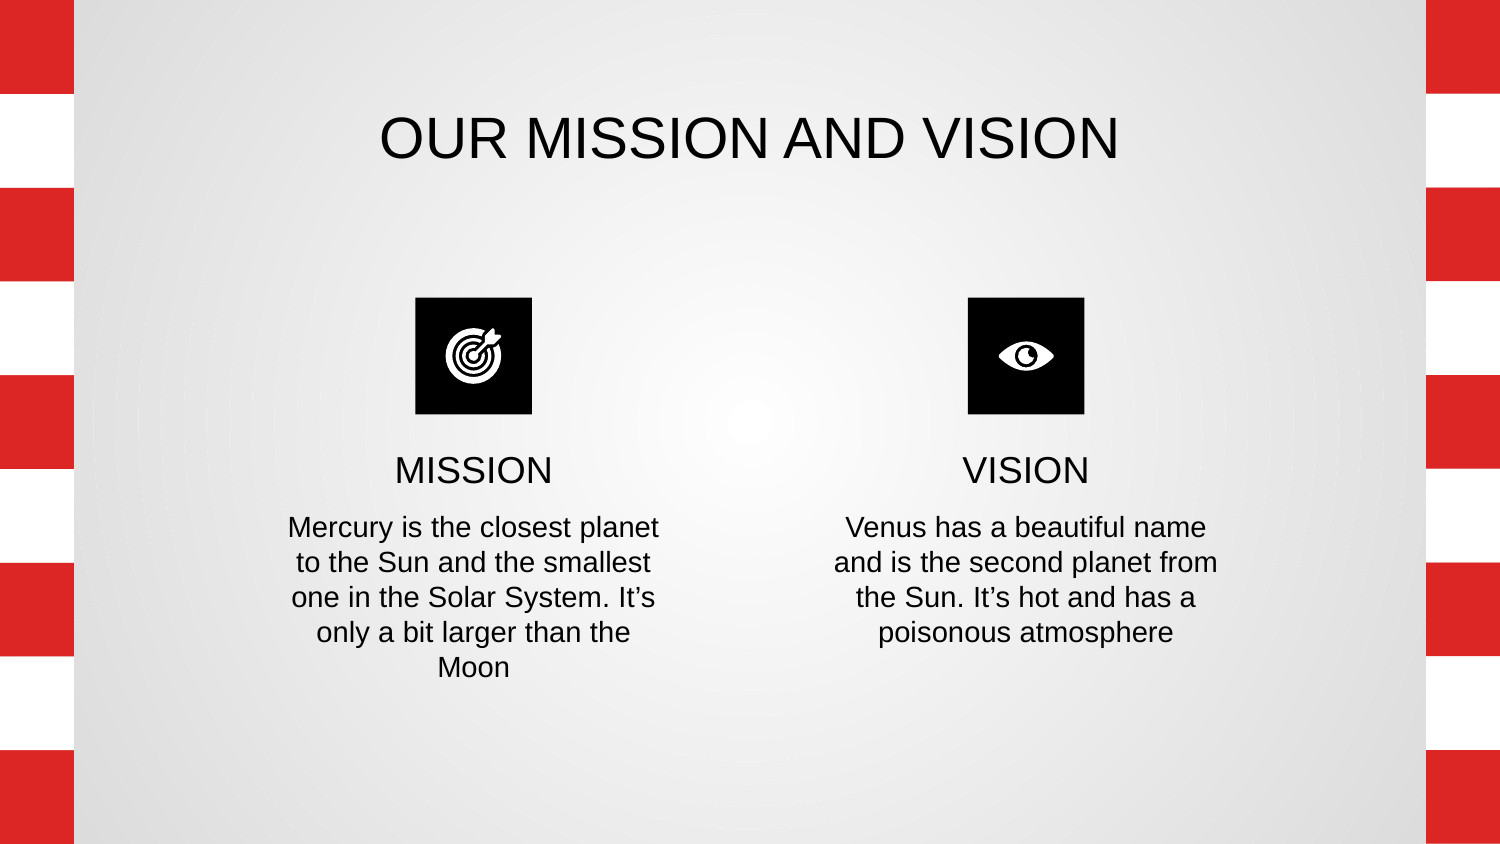

# OUR MISSION AND VISION

MISSION
VISION
Mercury is the closest planet to the Sun and the smallest one in the Solar System. It’s only a bit larger than the Moon
Venus has a beautiful name and is the second planet from the Sun. It’s hot and has a poisonous atmosphere